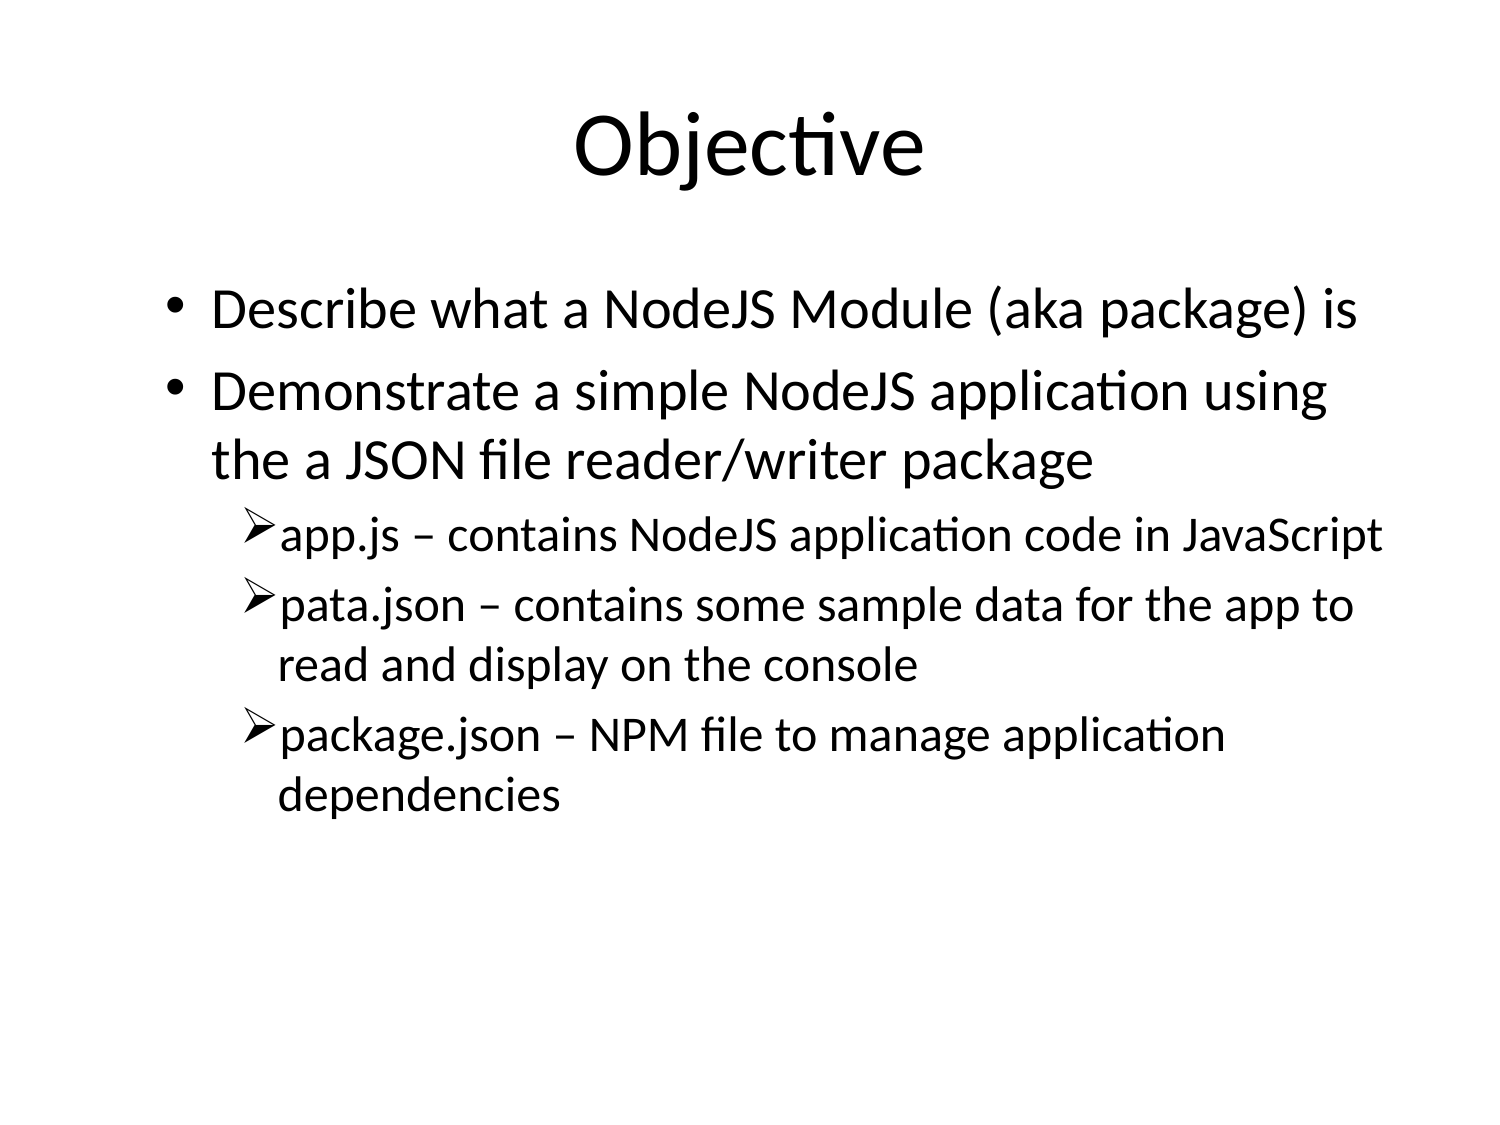

# Objective
Describe what a NodeJS Module (aka package) is
Demonstrate a simple NodeJS application using the a JSON file reader/writer package
app.js – contains NodeJS application code in JavaScript
pata.json – contains some sample data for the app to read and display on the console
package.json – NPM file to manage application dependencies